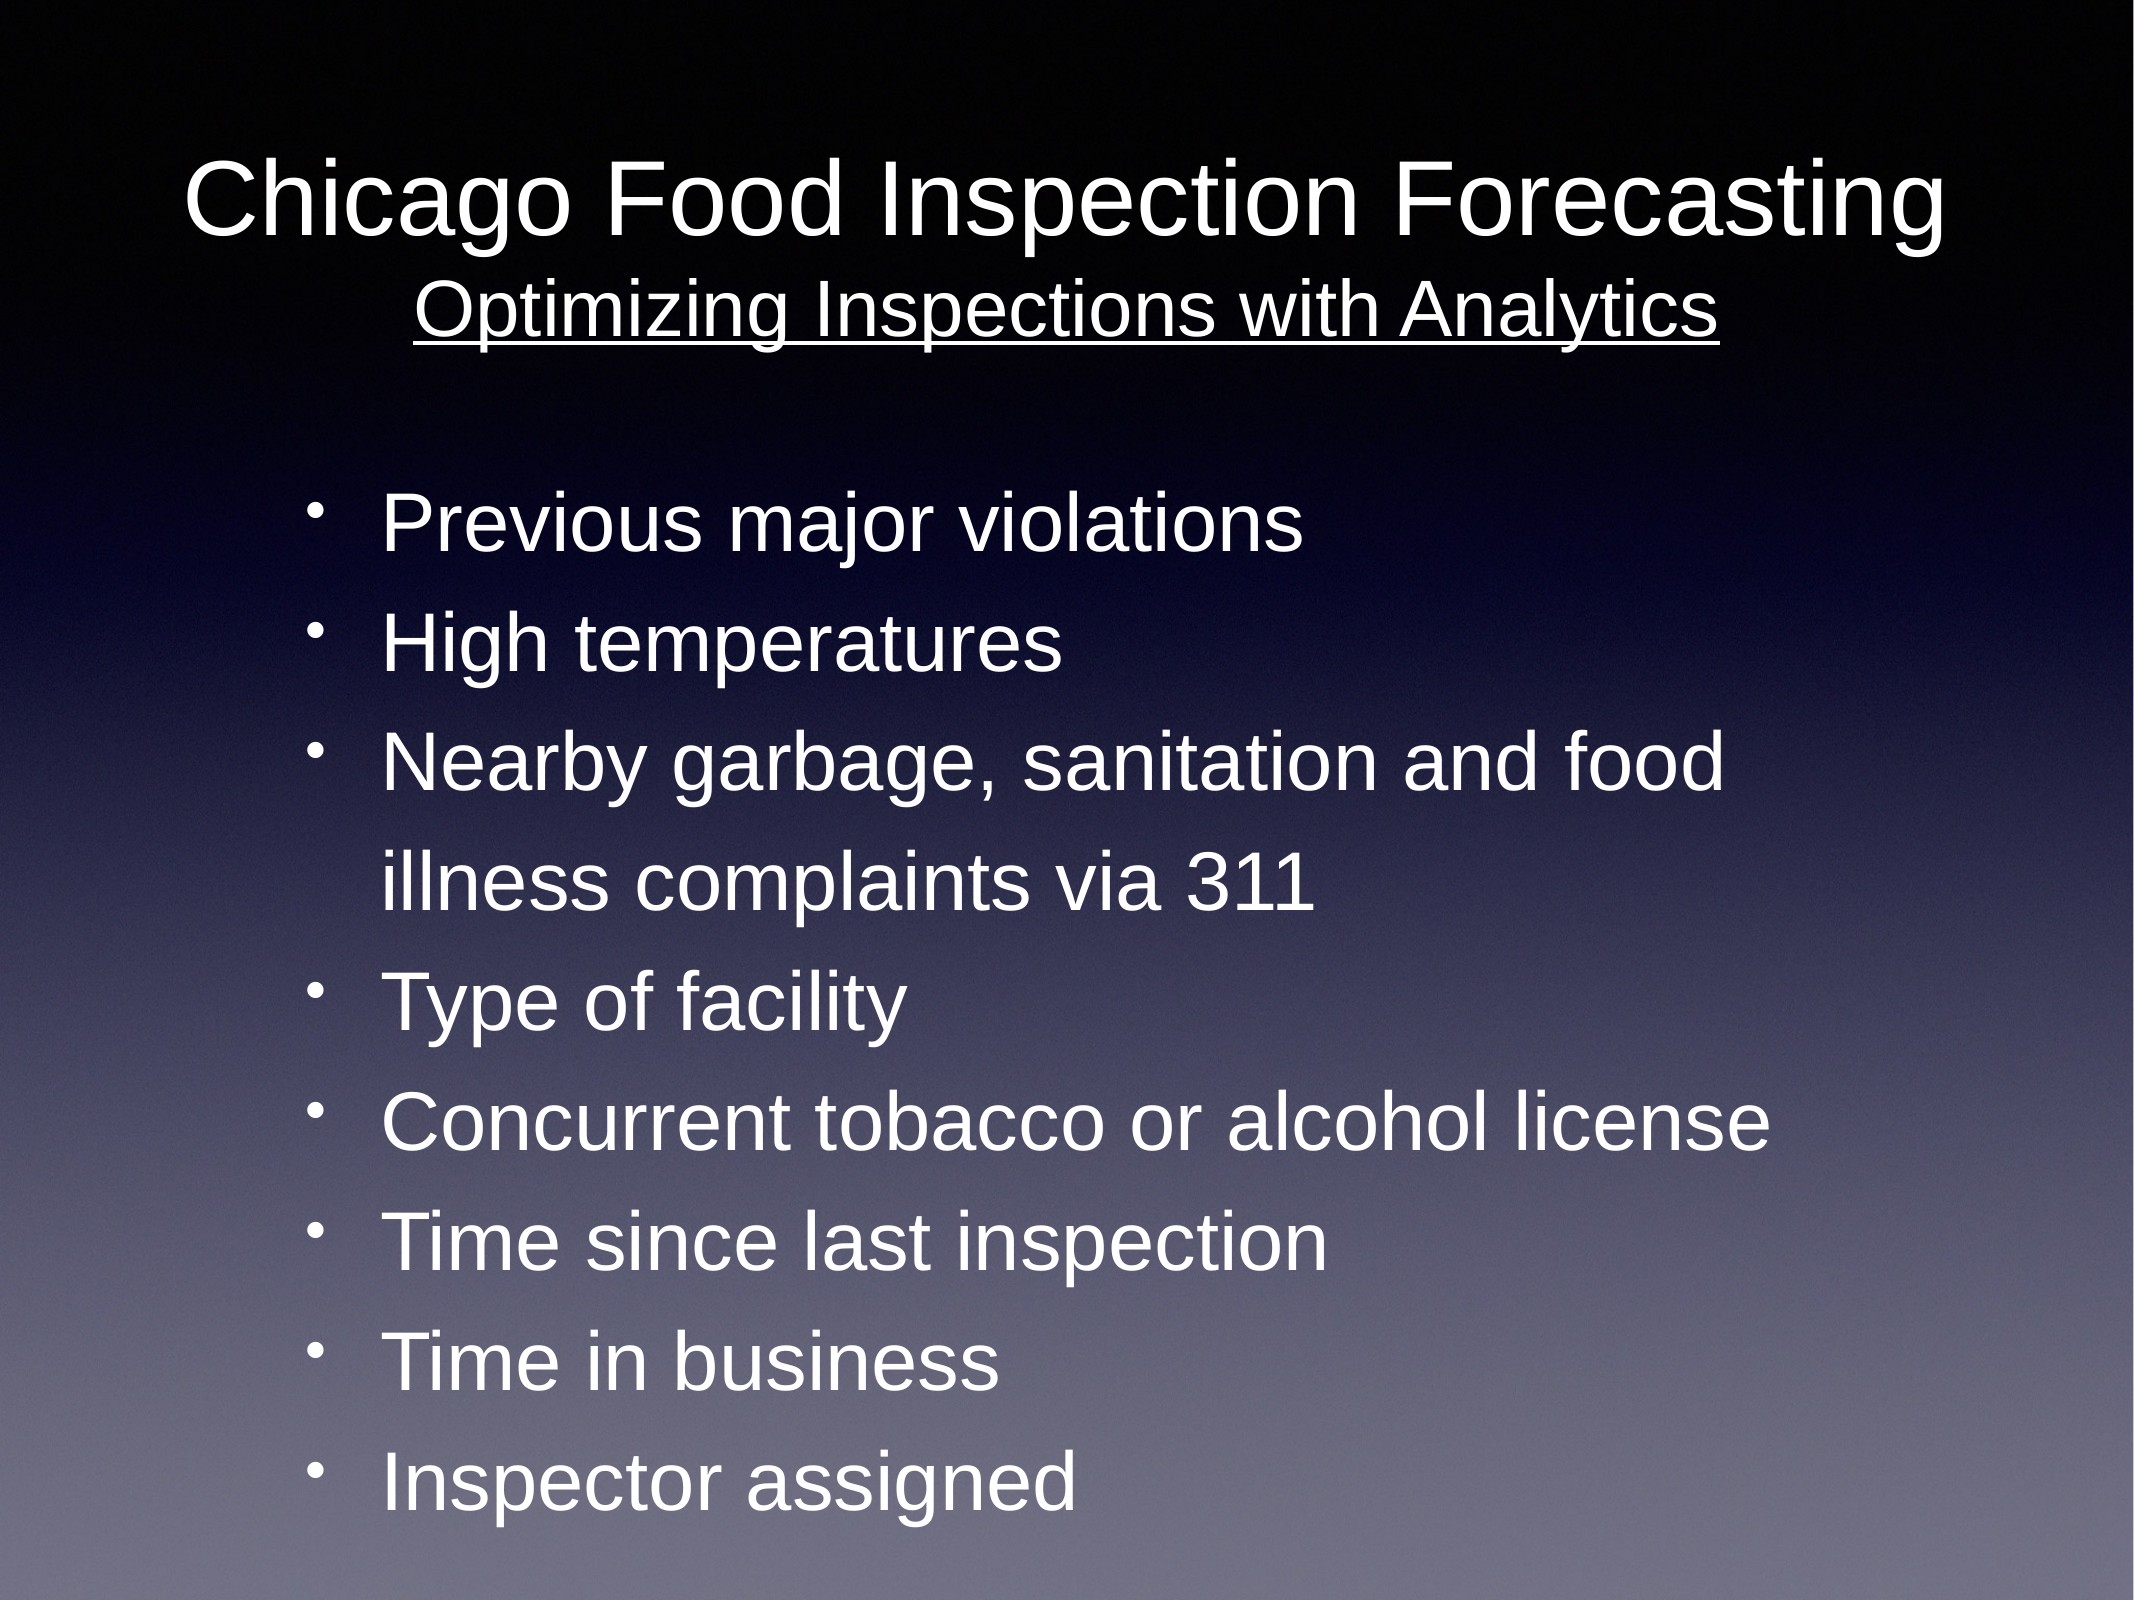

# Chicago Food Inspection Forecasting
Optimizing Inspections with Analytics
Previous major violations
High temperatures
Nearby garbage, sanitation and food illness complaints via 311
Type of facility
Concurrent tobacco or alcohol license
Time since last inspection
Time in business
Inspector assigned